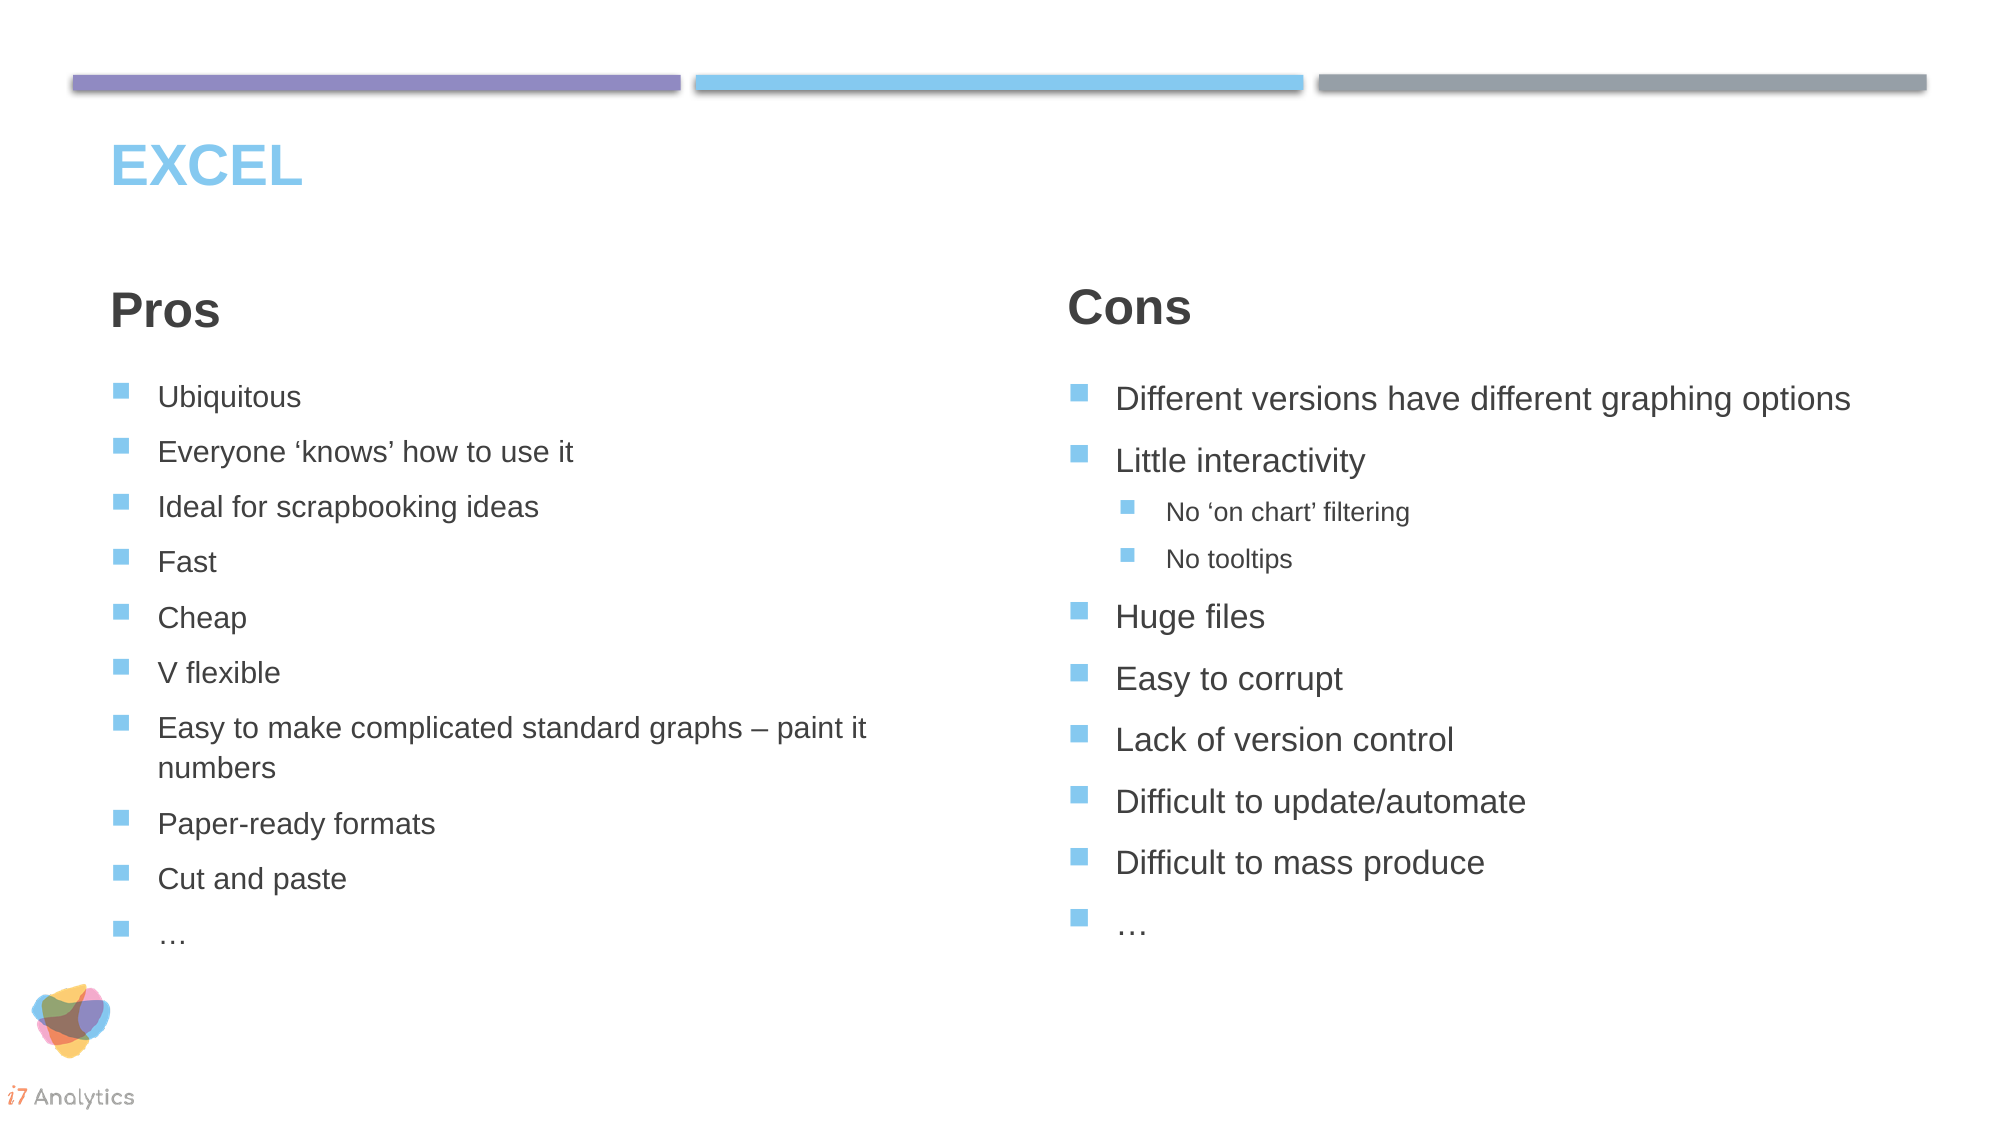

# Excel
Cons
Pros
Ubiquitous
Everyone ‘knows’ how to use it
Ideal for scrapbooking ideas
Fast
Cheap
V flexible
Easy to make complicated standard graphs – paint it numbers
Paper-ready formats
Cut and paste
…
Different versions have different graphing options
Little interactivity
No ‘on chart’ filtering
No tooltips
Huge files
Easy to corrupt
Lack of version control
Difficult to update/automate
Difficult to mass produce
…